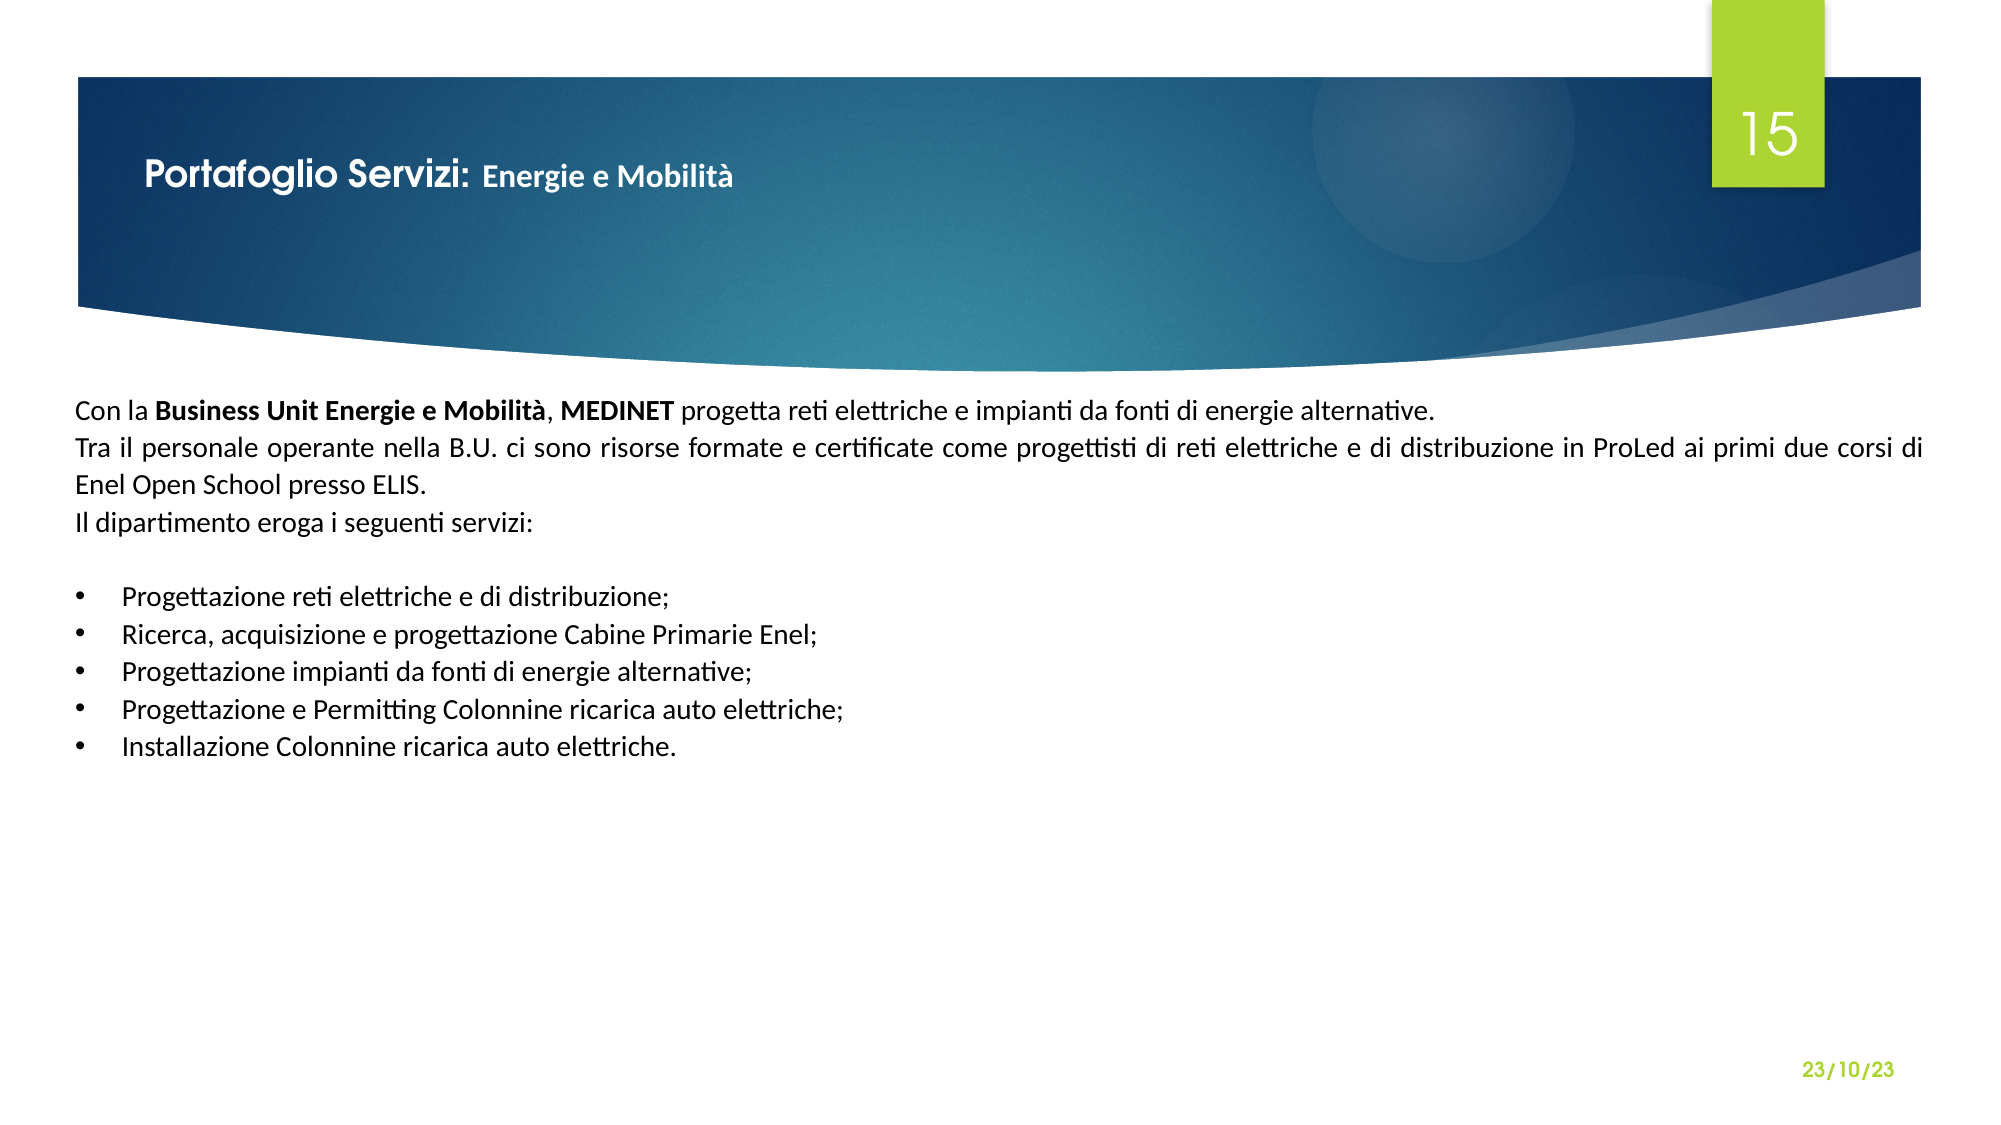

15
Portafoglio Servizi: Energie e Mobilità
Con la Business Unit Energie e Mobilità, MEDINET progetta reti elettriche e impianti da fonti di energie alternative.
Tra il personale operante nella B.U. ci sono risorse formate e certificate come progettisti di reti elettriche e di distribuzione in ProLed ai primi due corsi di Enel Open School presso ELIS.
Il dipartimento eroga i seguenti servizi:

Progettazione reti elettriche e di distribuzione;
Ricerca, acquisizione e progettazione Cabine Primarie Enel;
Progettazione impianti da fonti di energie alternative;
Progettazione e Permitting Colonnine ricarica auto elettriche;
Installazione Colonnine ricarica auto elettriche.

23/10/23